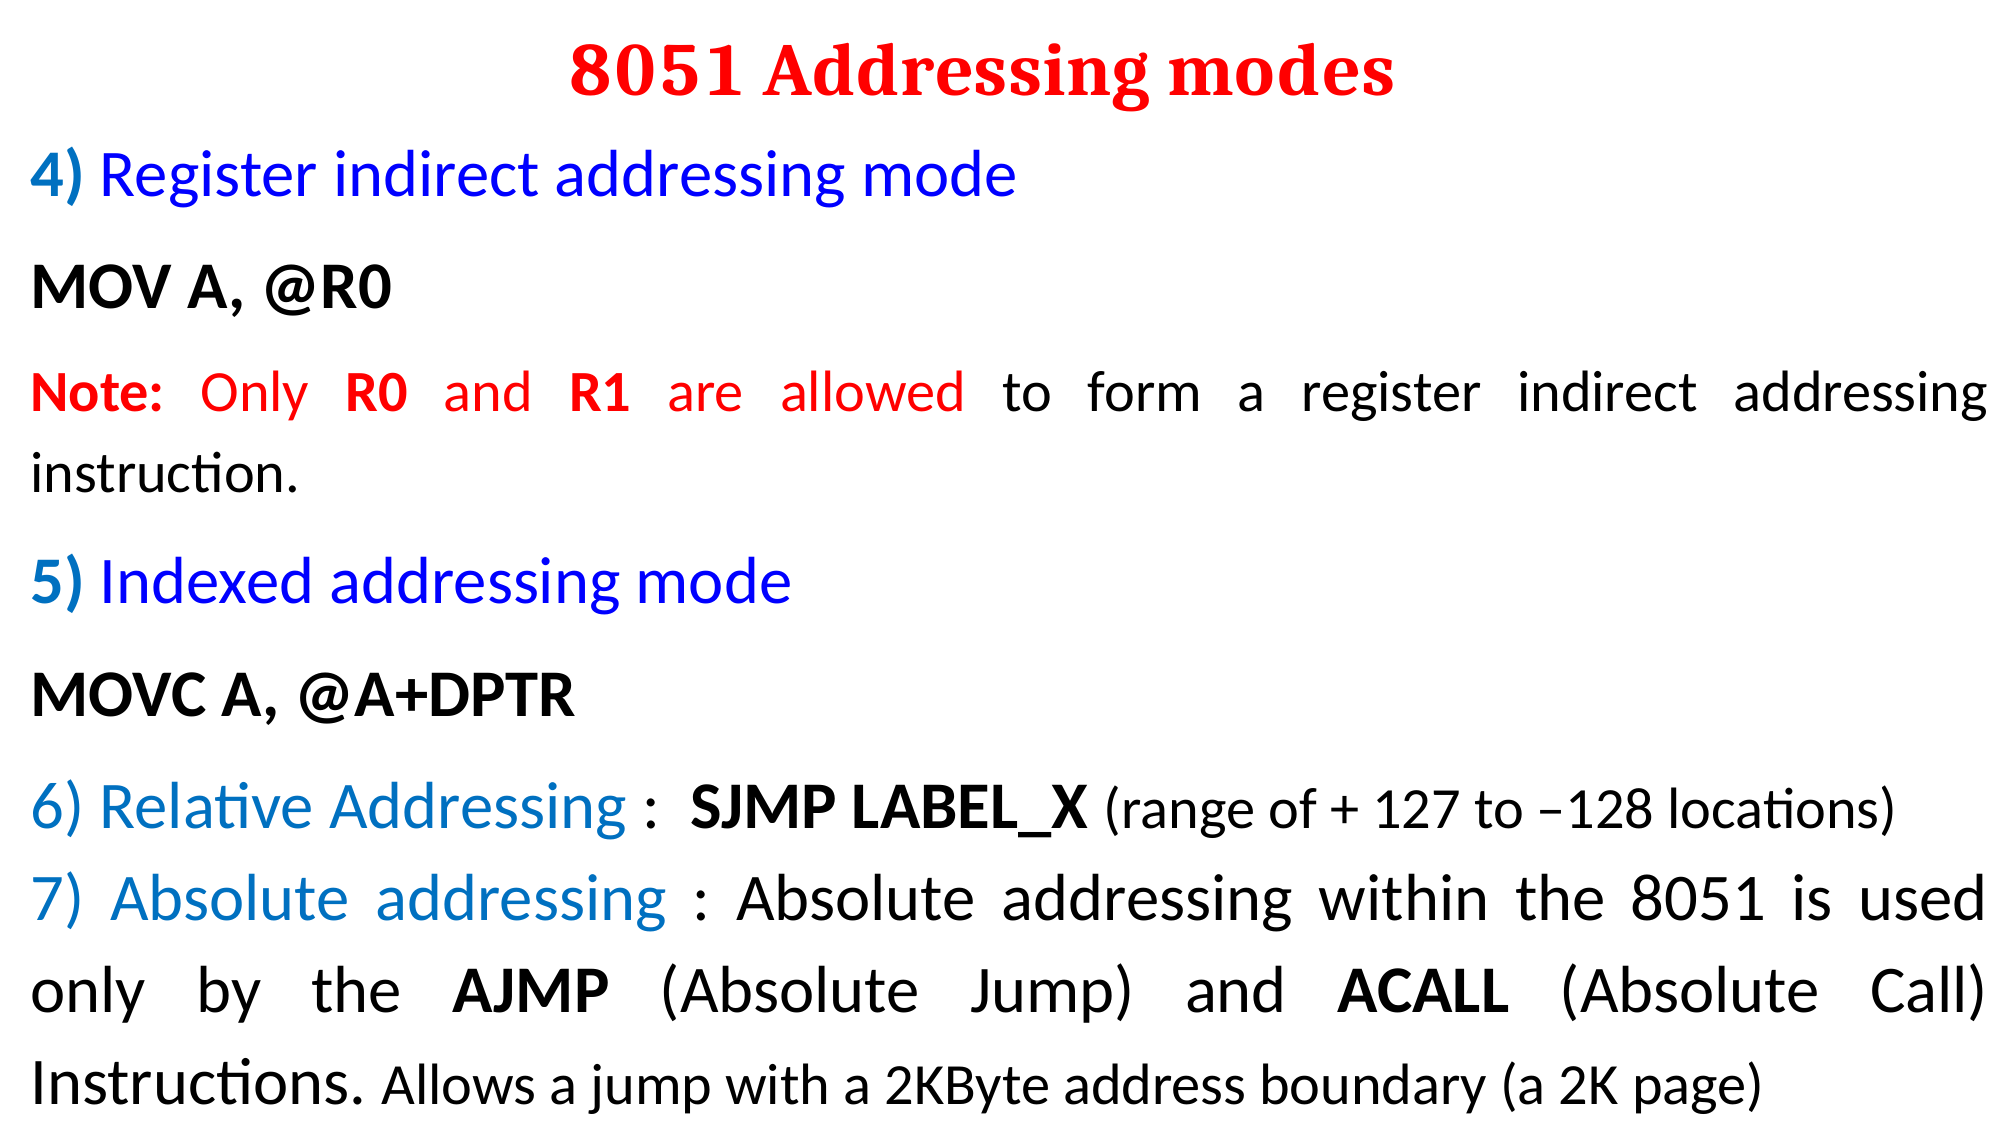

8051 Addressing modes
4) Register indirect addressing mode
MOV A, @R0
Note: Only R0 and R1 are allowed to form a register indirect addressing instruction.
5) Indexed addressing mode
MOVC A, @A+DPTR
6) Relative Addressing :  SJMP LABEL_X (range of + 127 to –128 locations)
7) Absolute addressing : Absolute addressing within the 8051 is used only by the AJMP (Absolute Jump) and ACALL (Absolute Call) Instructions. Allows a jump with a 2KByte address boundary (a 2K page)